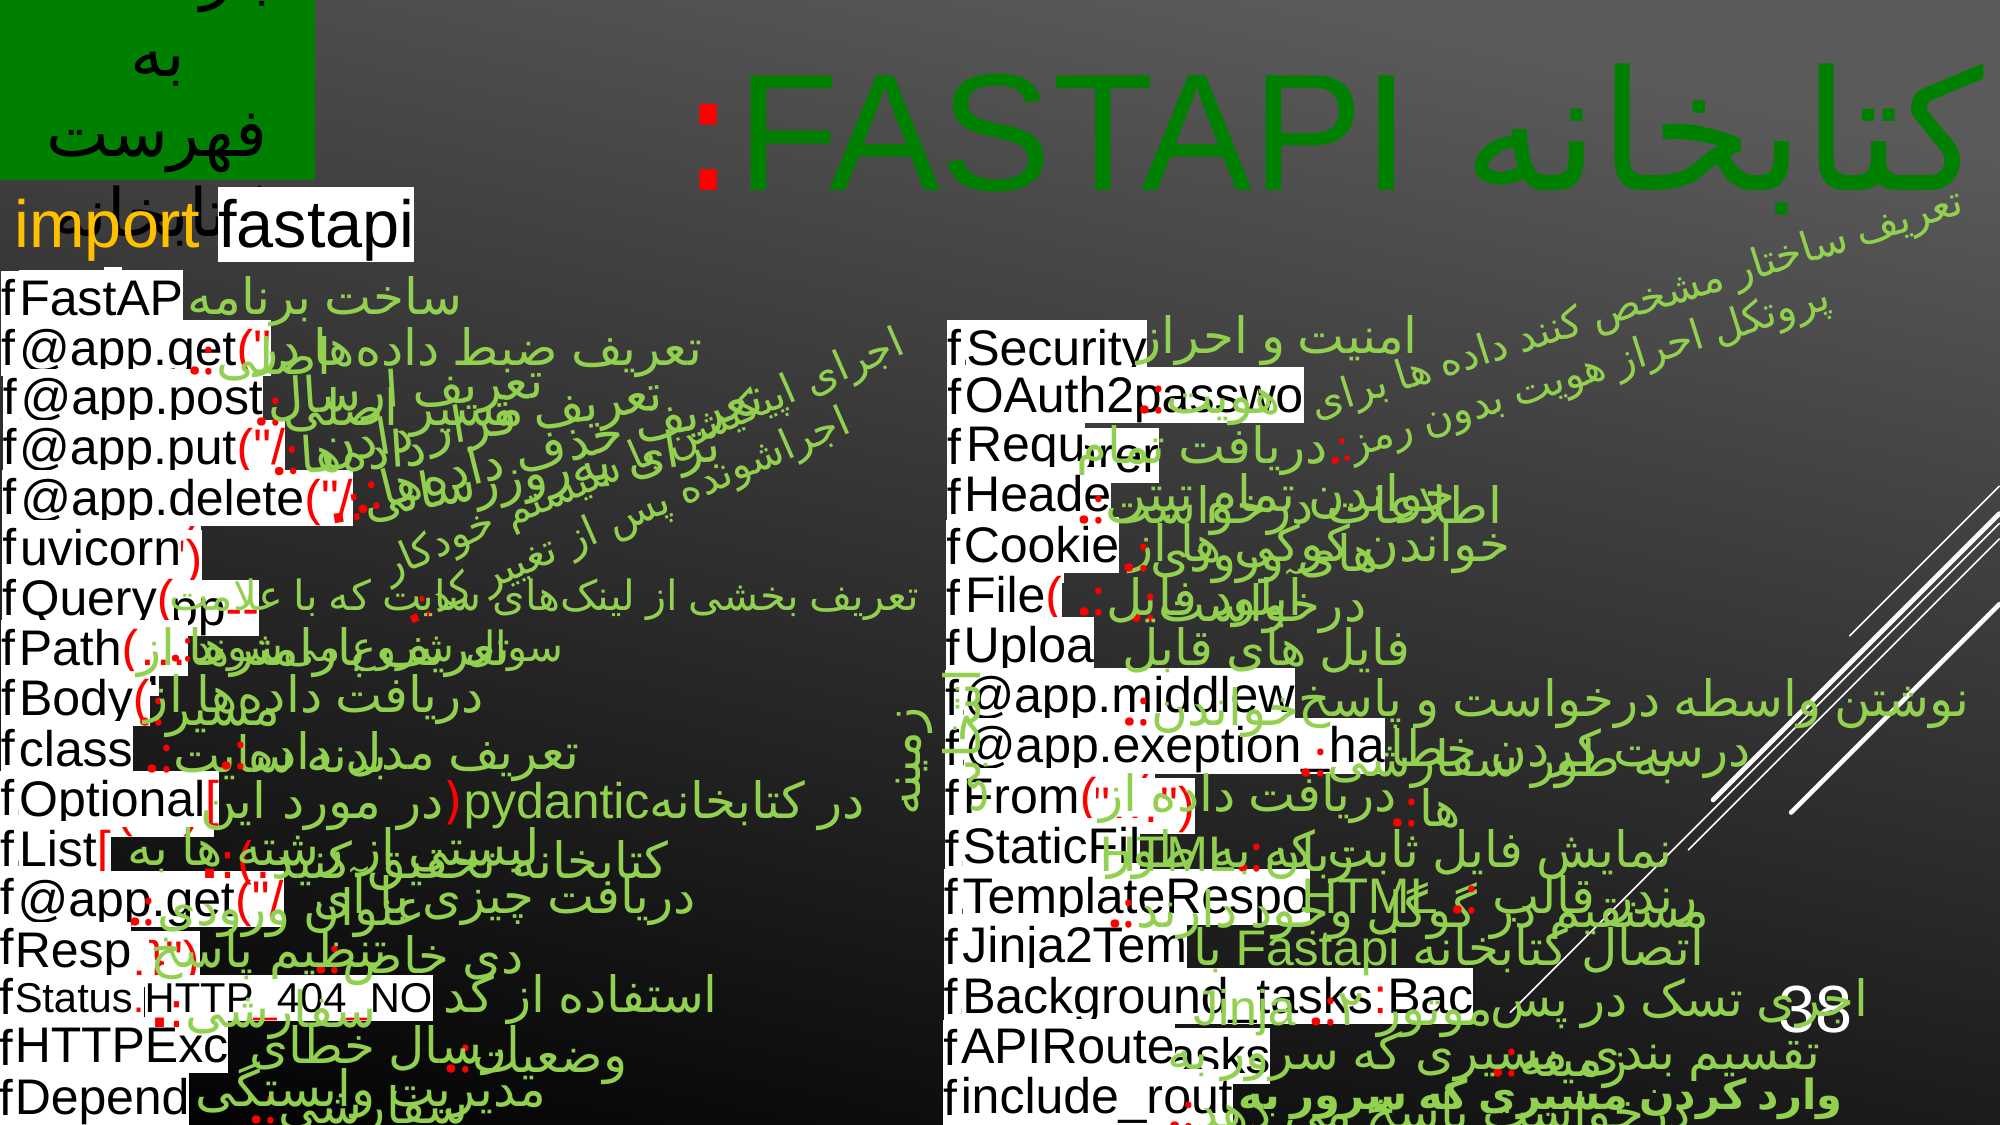

بازگشت به فهرست کتابخانه
# کتابخانه FASTAPI:
import fastapi as f
ساخت برنامه اصلی:.
تعریف ساختار مشخص کنند داده ها برای پروتکل احراز هویت بدون رمز:.
FastAPI(…)
f.
امنیت و احراز هویت:.
f.
f.
تعریف ضبط داده‌ها در مسیر اصلی:.
Security(…)
@app.get("/…")
تعریف ارسال داده‌ها:.
OAuth2passwordBearer
f.
f.
@app.post("/…")
تعریف قرار دادن برای به‌روزرسانی:.
Request
تعریف حذف داده‌ها:.
دریافت تمام اطلاعات درخواست:.
f.
f.
@app.put("/…/{…}")
اجرای اپیکیشن با سیستم خودکار اجراشونده پس از تغییر کد:.
خواندن تمام تیتر های ورودی:.
Header(…)
f.
f.
@app.delete("/…/{…}")
خواندن کوکی ها از درخواست:.
Cookie(…)
f.
f.
uvicorn main:app--reload
File(…)
Query(…)
f.
f.
آپلود فایل:.
تعریف بخشی از لینک‌های سایت که با علامت سوال شروع می‌شوند:.
UploadFile
f.
f.
فایل های قابل خواندن:.
Path(…)
تعریف پارامترها از مسیر:.
دریافت داده‌ها از بدنه سایت:.
@app.middleware("…")
f.
f.
Body(…)
نوشتن واسطه درخواست و پاسخ به طور سفارشی:.
زمینه انتخابی
@app.exeption_handler("…")
f.
f.
class Item(…):
درست کردن خطا ها:.
تعریف مدل داده:.
دریافت داده از زبان:.HTML
From(…)
f.
f.
Optional[…]
در کتابخانهpydantic(در مورد این کتابخانه تحقیق کنید.):.
StaticFiles
لیستی از رشته ها به عنوان ورودی:.
f.
f.
List[…]
نمایش فایل ثابت که به طور مستقیم در گوگل وجود دارند:.
دریافت چیزی با آی دی خاص:.
TemplateResponese(…)
رندر قالب :. HTML
f.
f.
@app.get("/…/{…}")
Jinja2Templates
f.
f.
اتصال کتابخانه Fastapi با موتور ۲:. Jinja
Response
تنظیم پاسخ سفارشی:.
38
استفاده از کد وضعیت:.
Background_tasks:BackgroundTasks
f.
f.
اجری تسک در پس زمینه:.
Status.HTTP_404_NOT_FOUND
HTTPException
ارسال خطای سفارشی:.
APIRouter(…)
f.
f.
تقسیم بندی مسیری که سرور به درخواست پاسخ می دهد:.
مدیریت وابستگی ها:.
include_router(…)
Depends(…)
f.
f.
وارد کردن مسیری که سرور به درخواست پاسخ می دهد؛از فایل دیگر:.